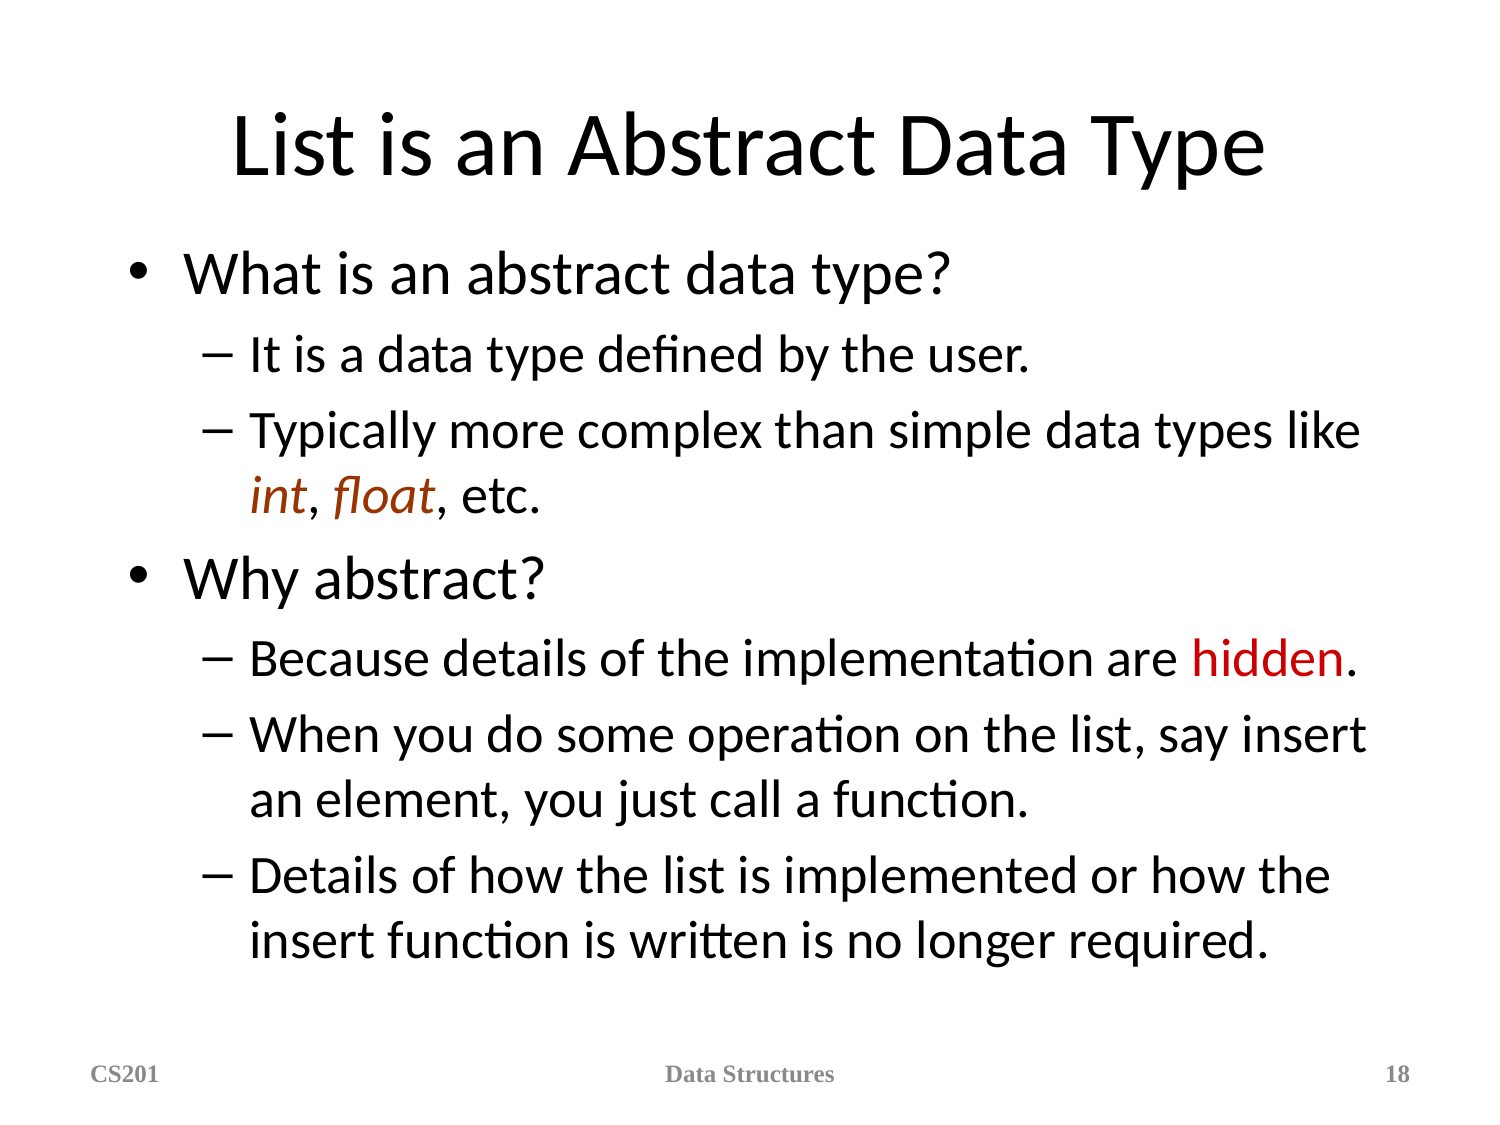

# List is an Abstract Data Type
What is an abstract data type?
It is a data type defined by the user.
Typically more complex than simple data types like int, float, etc.
Why abstract?
Because details of the implementation are hidden.
When you do some operation on the list, say insert an element, you just call a function.
Details of how the list is implemented or how the insert function is written is no longer required.
CS201
Data Structures
18